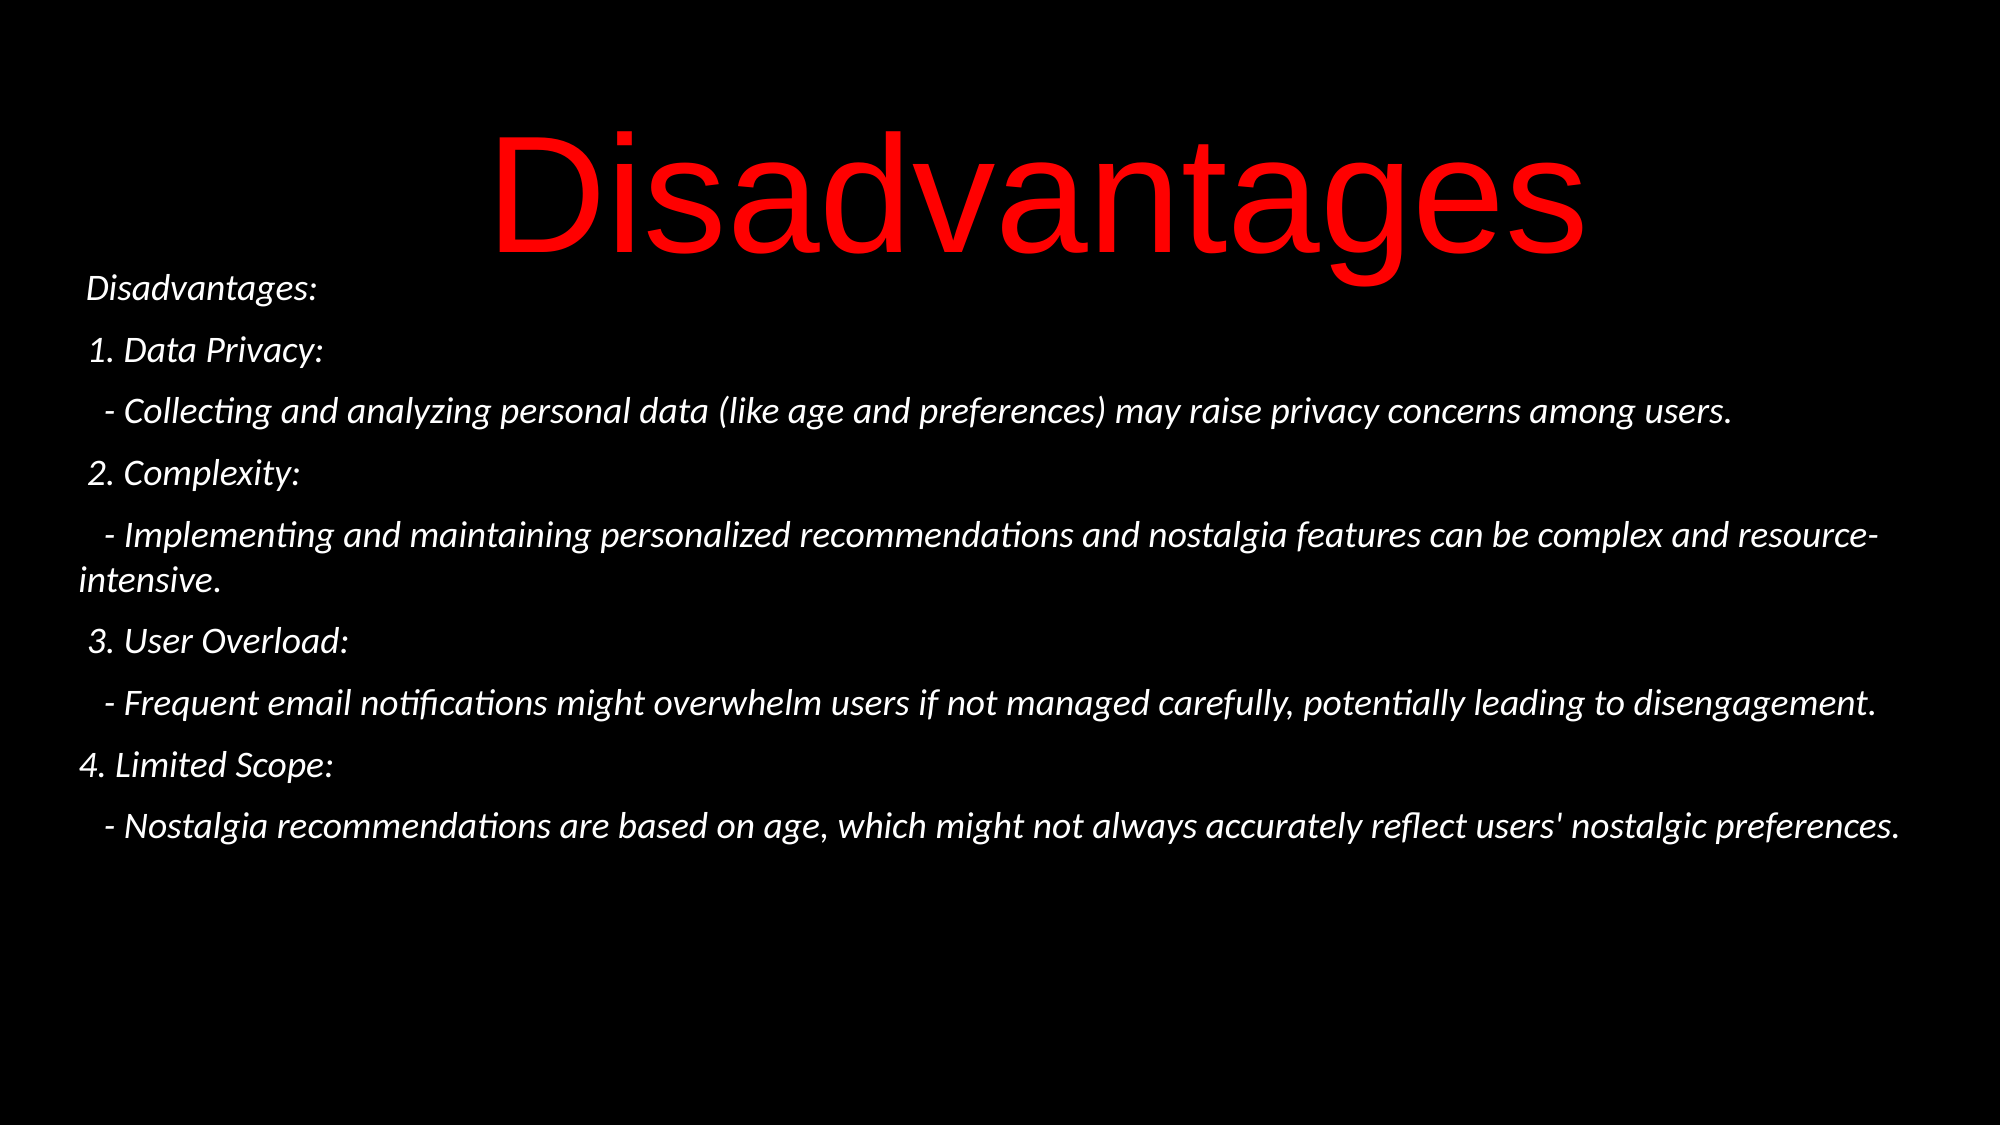

Disadvantages
 Disadvantages:
 1. Data Privacy:
   - Collecting and analyzing personal data (like age and preferences) may raise privacy concerns among users.
 2. Complexity:
   - Implementing and maintaining personalized recommendations and nostalgia features can be complex and resource-intensive.
 3. User Overload:
   - Frequent email notifications might overwhelm users if not managed carefully, potentially leading to disengagement.
4. Limited Scope:
   - Nostalgia recommendations are based on age, which might not always accurately reflect users' nostalgic preferences.